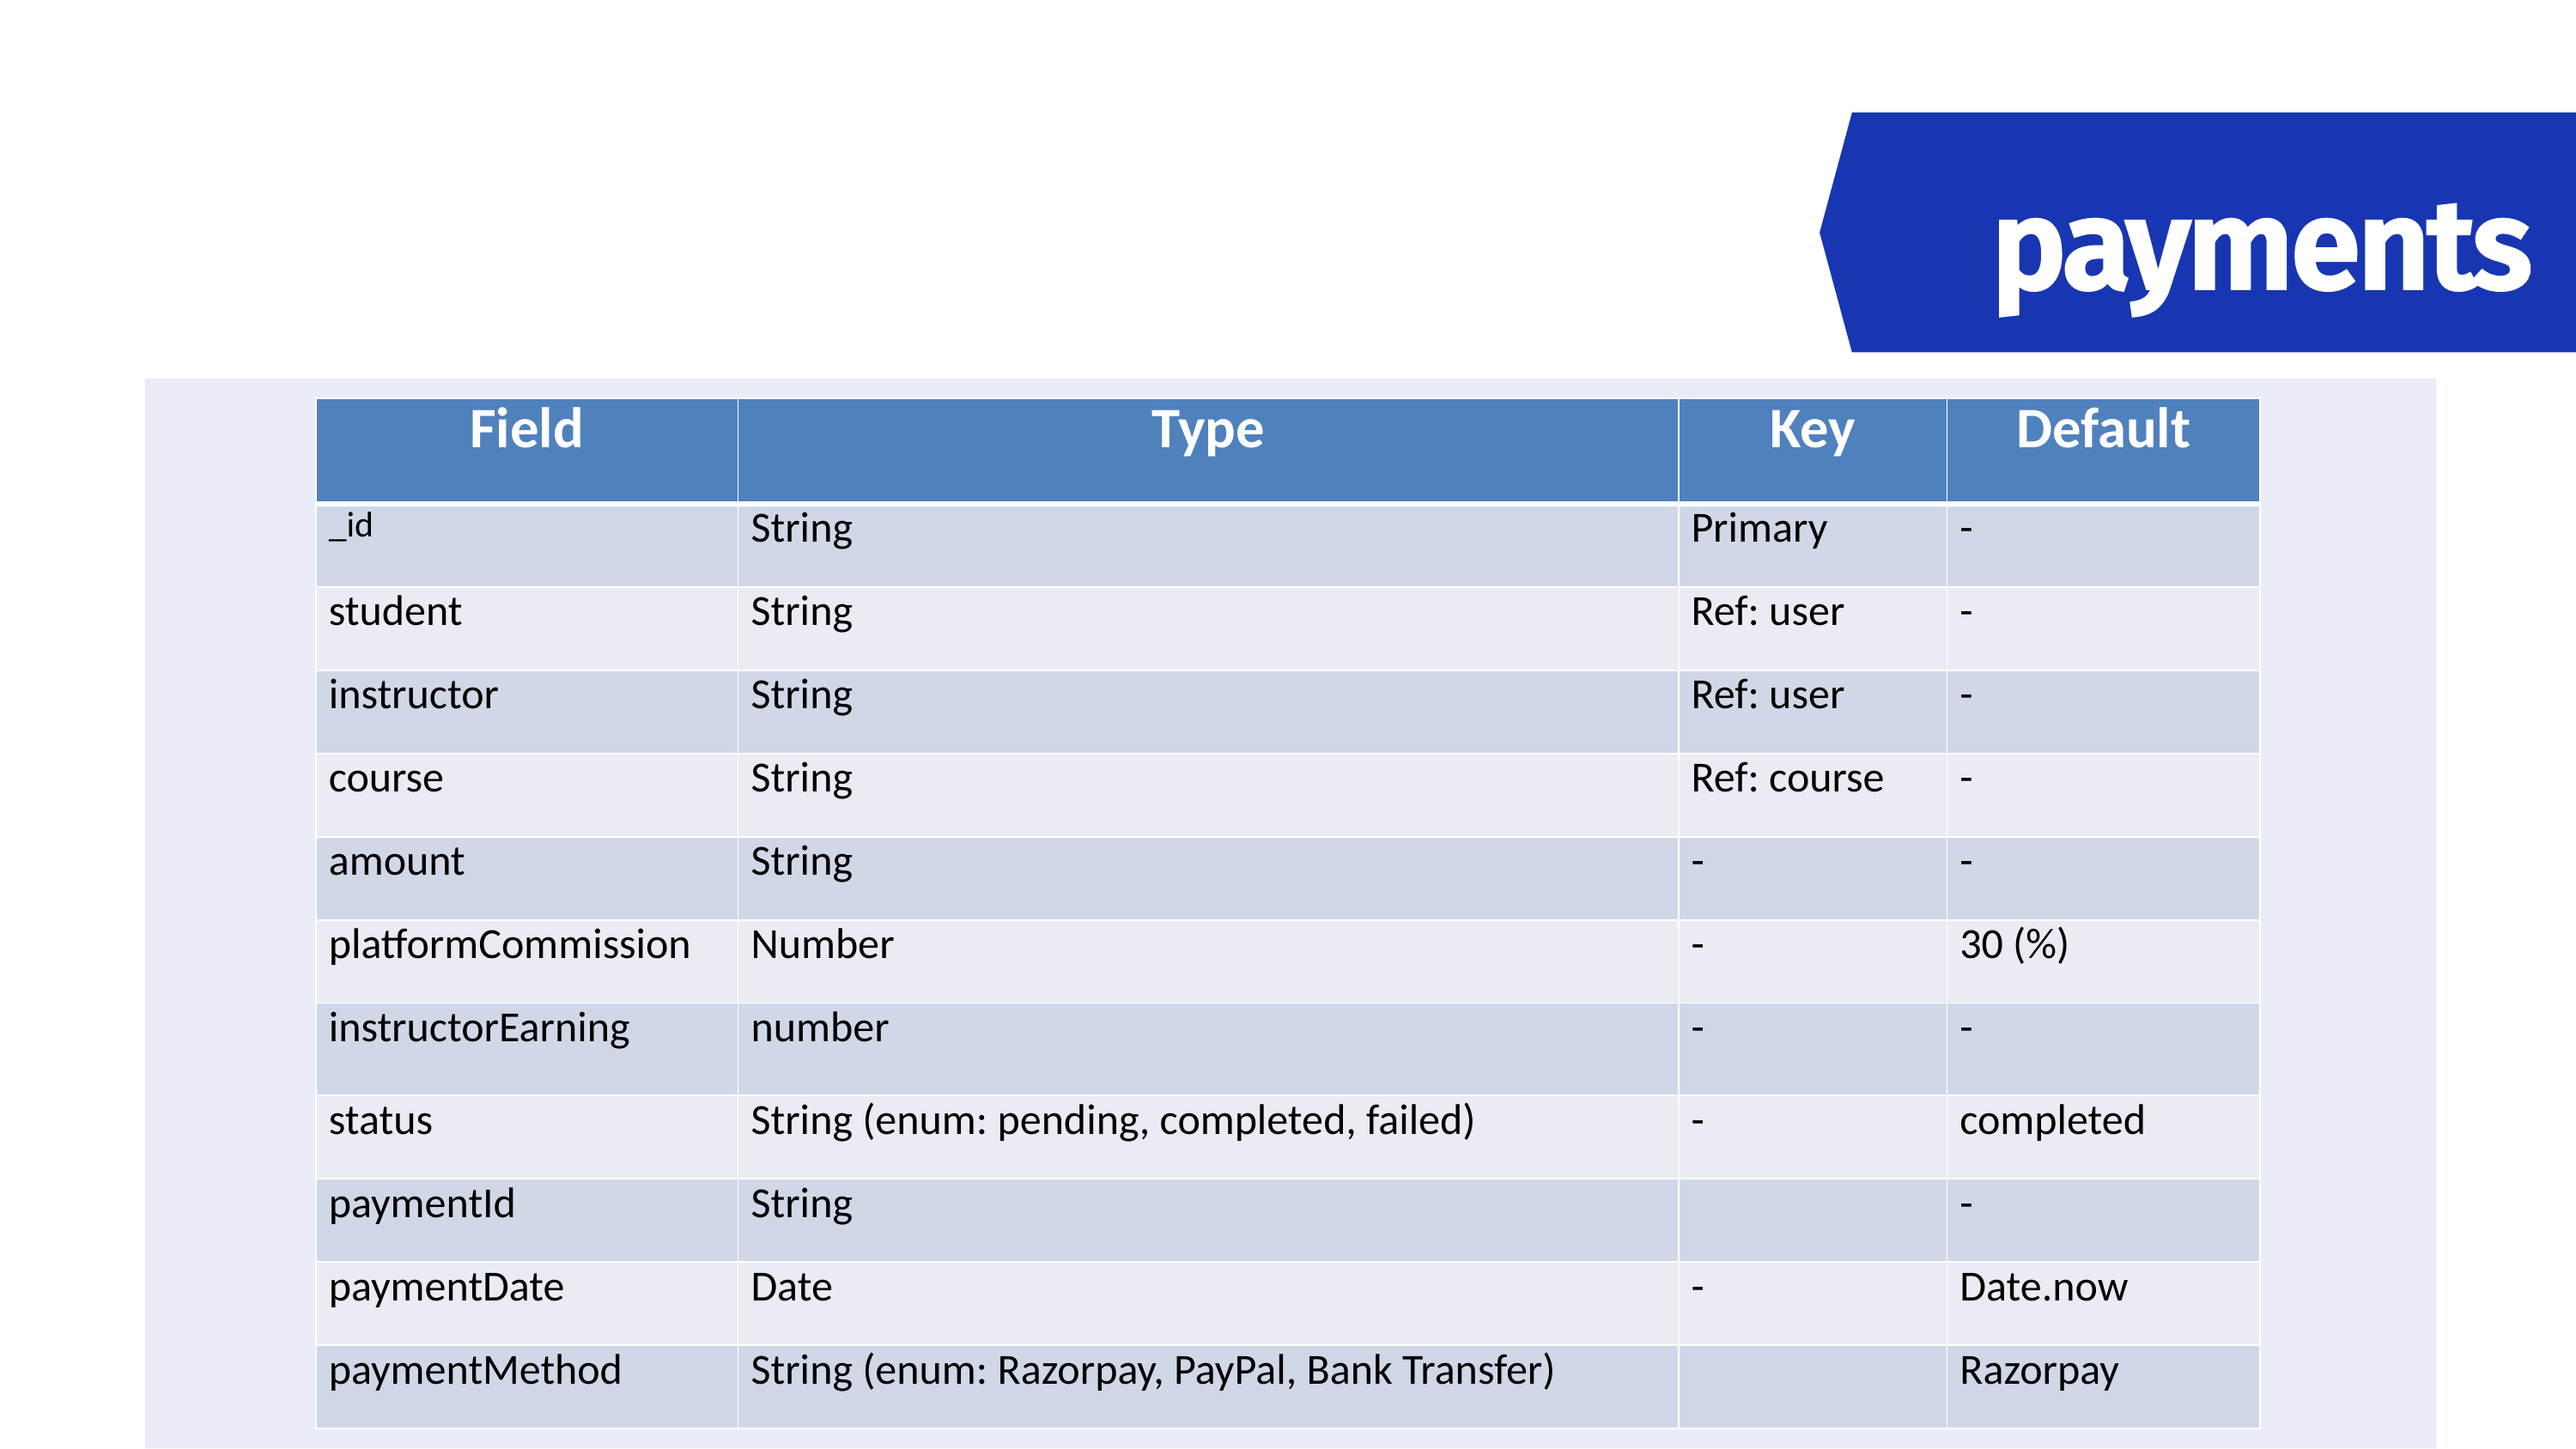

payments

| Field | Type | Key | Default |
| --- | --- | --- | --- |
| \_id | String | Primary | - |
| student | String | Ref: user | - |
| instructor | String | Ref: user | - |
| course | String | Ref: course | - |
| amount | String | - | - |
| platformCommission | Number | - | 30 (%) |
| instructorEarning | number | - | - |
| status | String (enum: pending, completed, failed) | - | completed |
| paymentId | String |  | - |
| paymentDate | Date | - | Date.now |
| paymentMethod | String (enum: Razorpay, PayPal, Bank Transfer) |  | Razorpay |